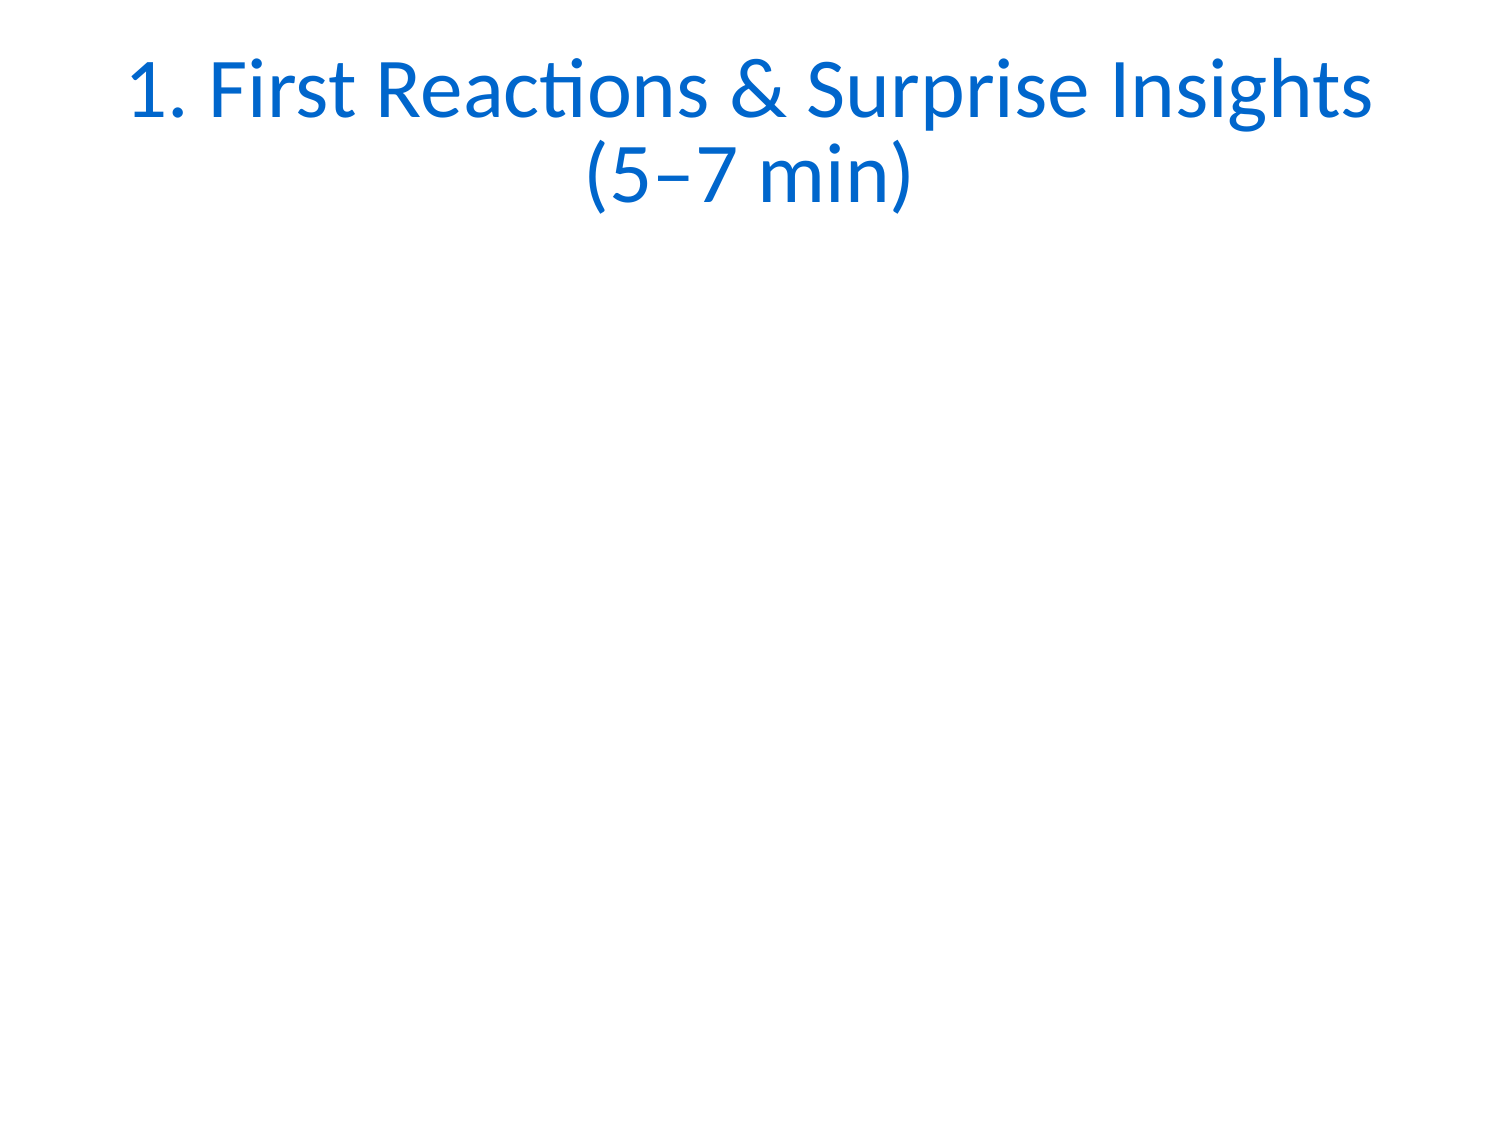

# 1. First Reactions & Surprise Insights (5–7 min)